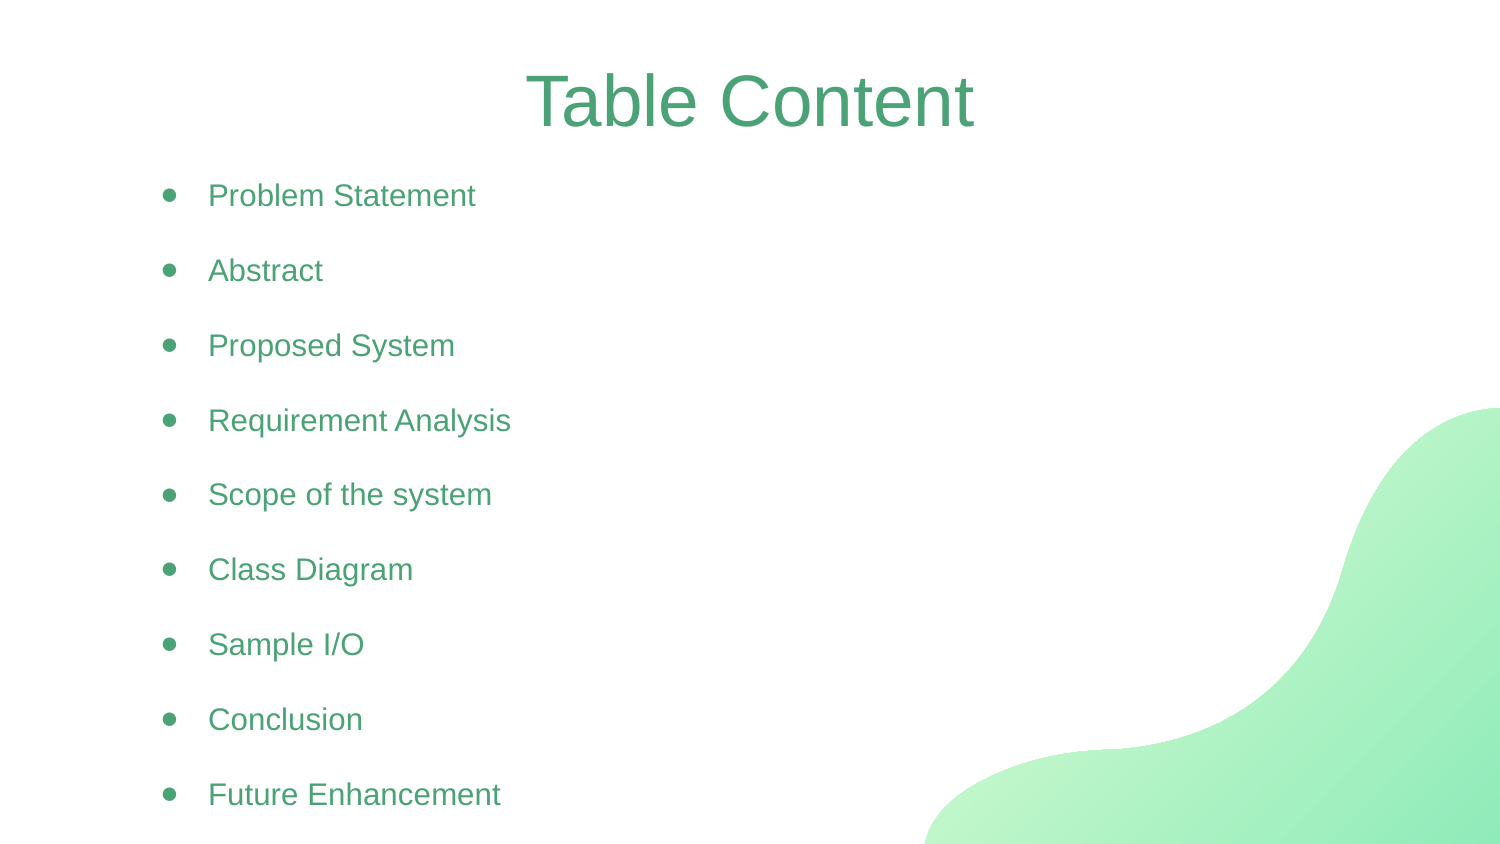

# Table Content
Problem Statement
Abstract
Proposed System
Requirement Analysis
Scope of the system
Class Diagram
Sample I/O
Conclusion
Future Enhancement